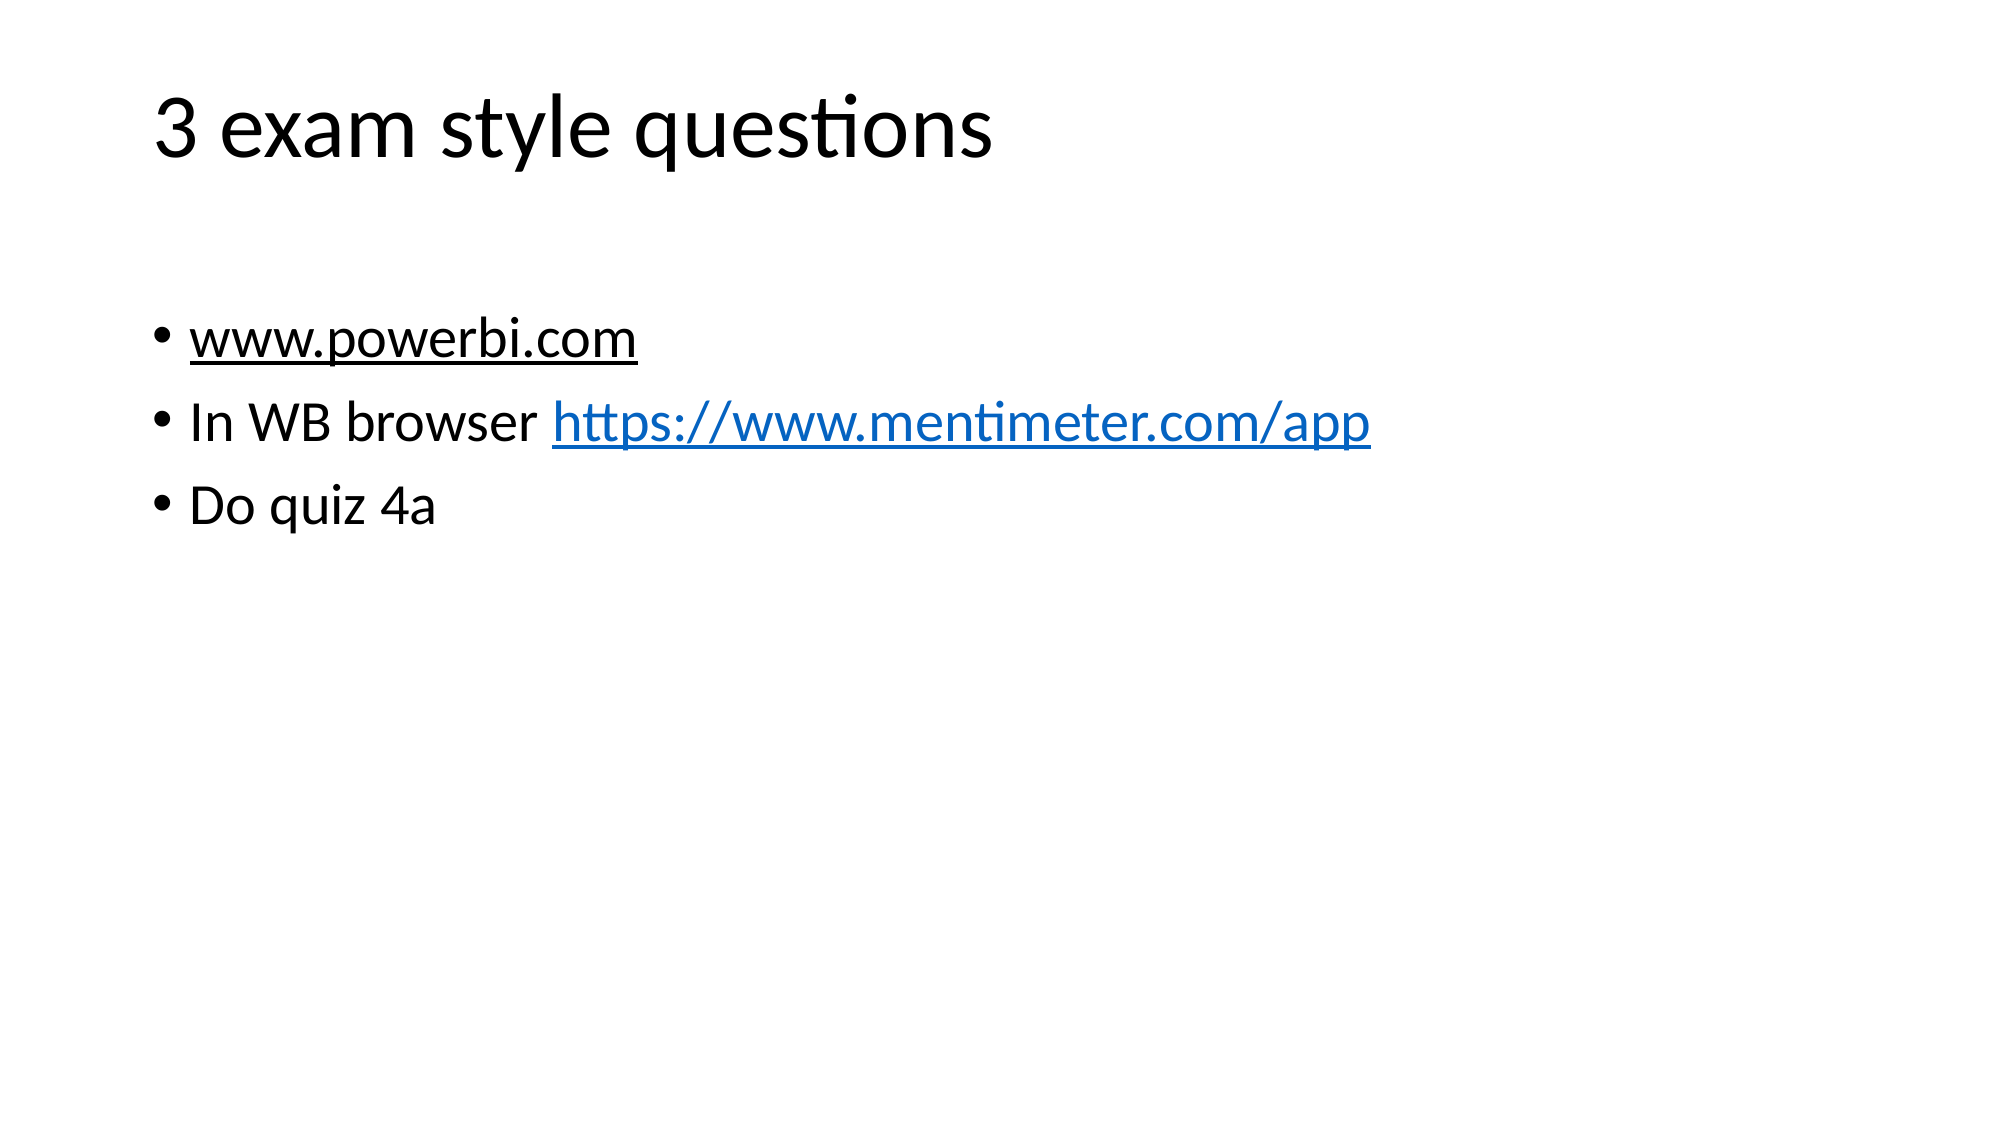

# 3 exam style questions
www.powerbi.com
In WB browser https://www.mentimeter.com/app
Do quiz 4a